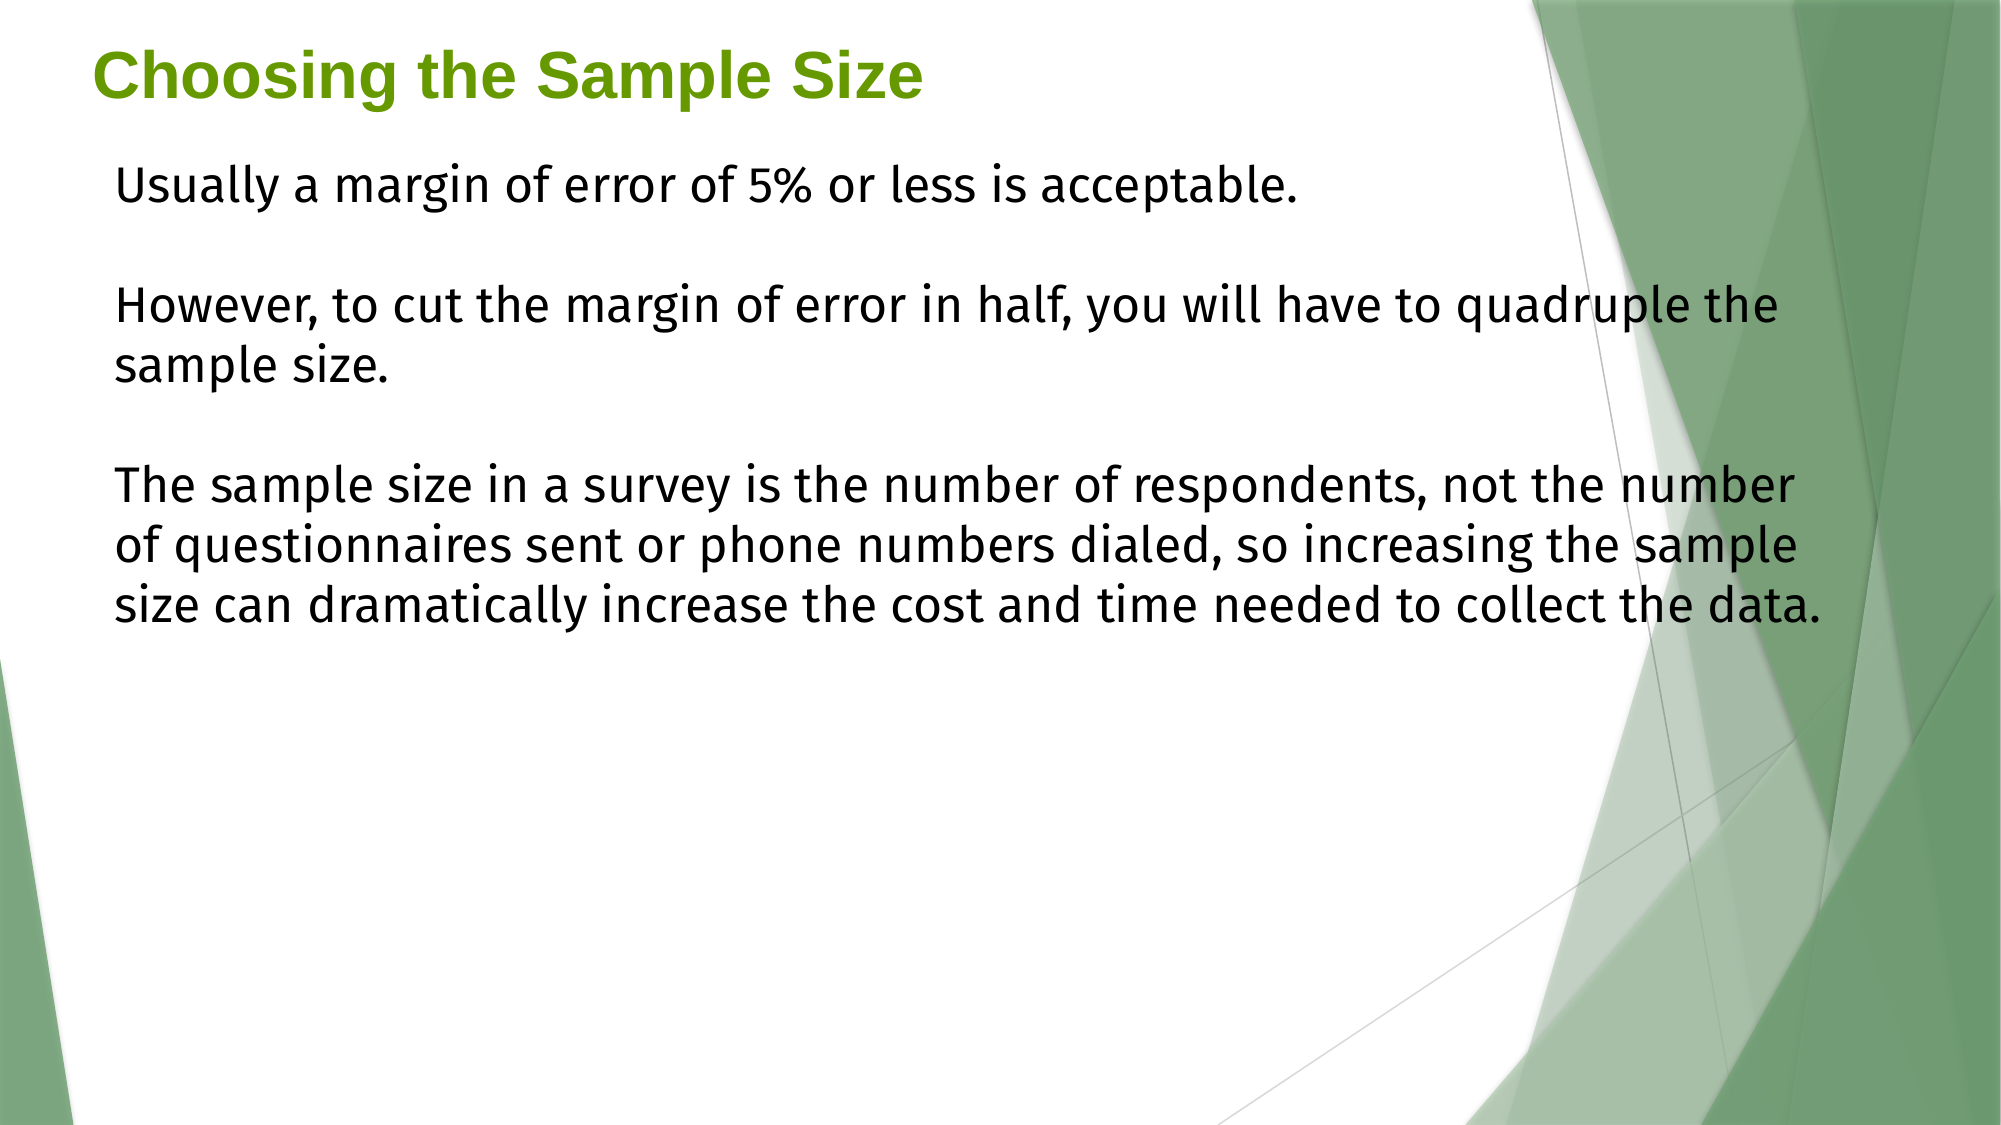

Choosing the Sample Size
Usually a margin of error of 5% or less is acceptable.

However, to cut the margin of error in half, you will have to quadruple the sample size.

The sample size in a survey is the number of respondents, not the number of questionnaires sent or phone numbers dialed, so increasing the sample size can dramatically increase the cost and time needed to collect the data.